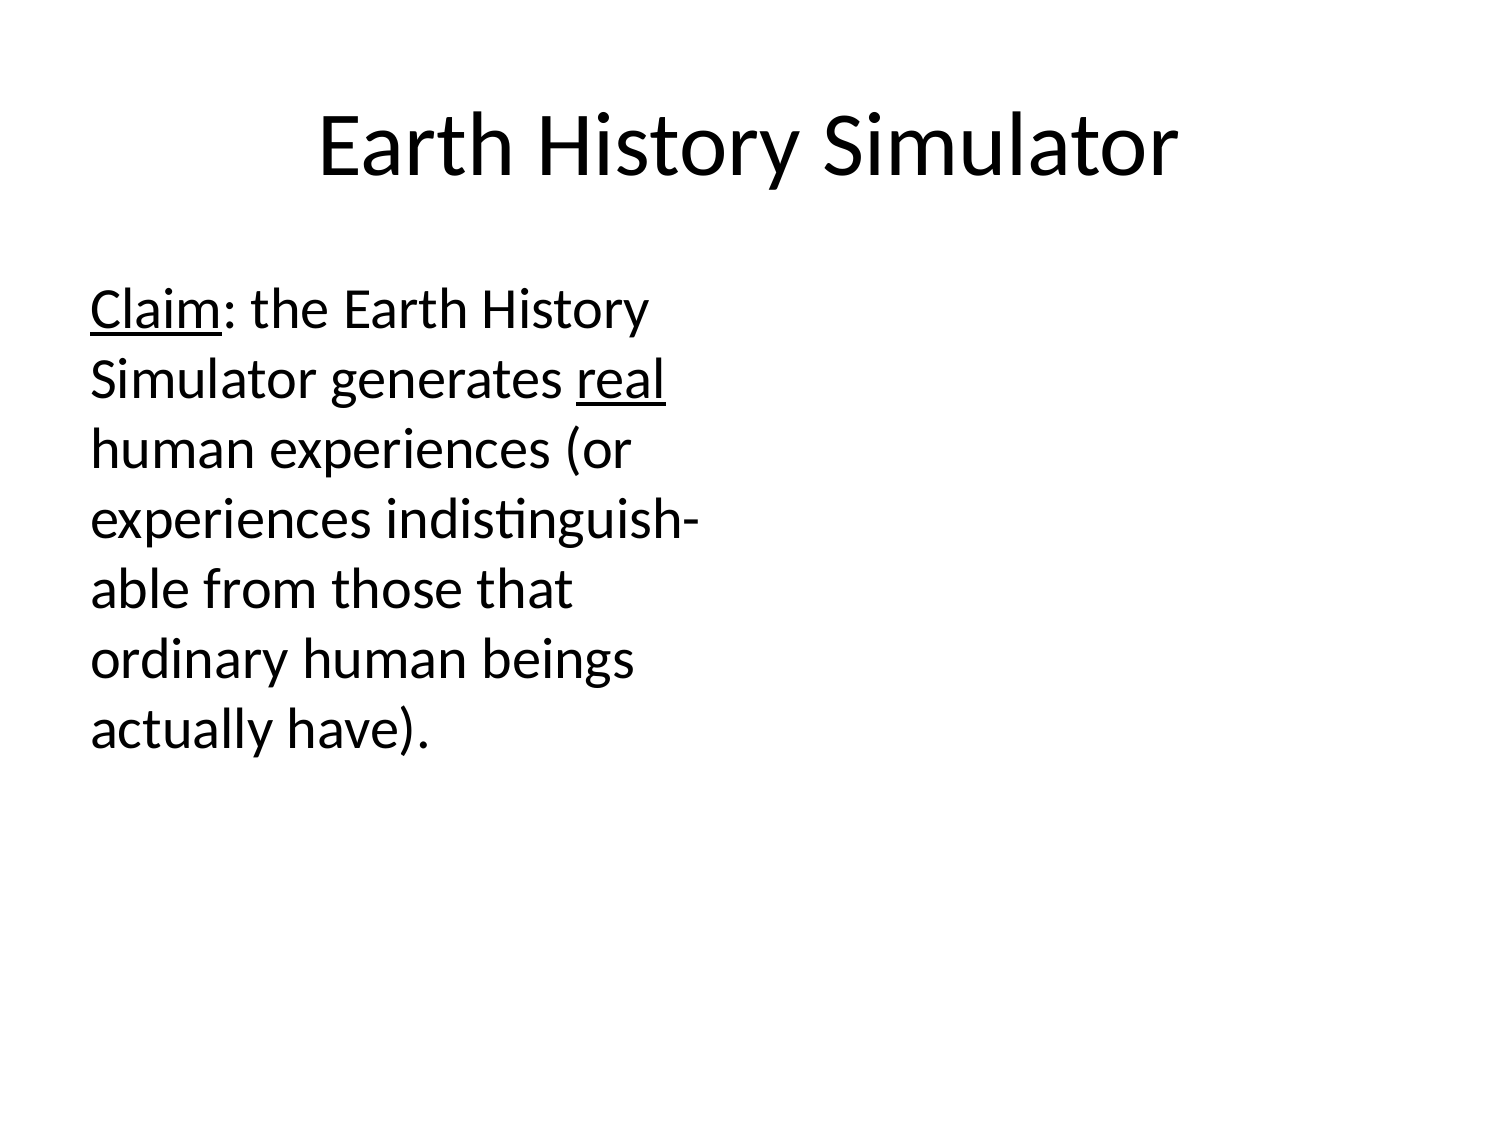

# Earth History Simulator
Claim: the Earth History Simulator generates real human experiences (or experiences indistinguish-able from those that ordinary human beings actually have).